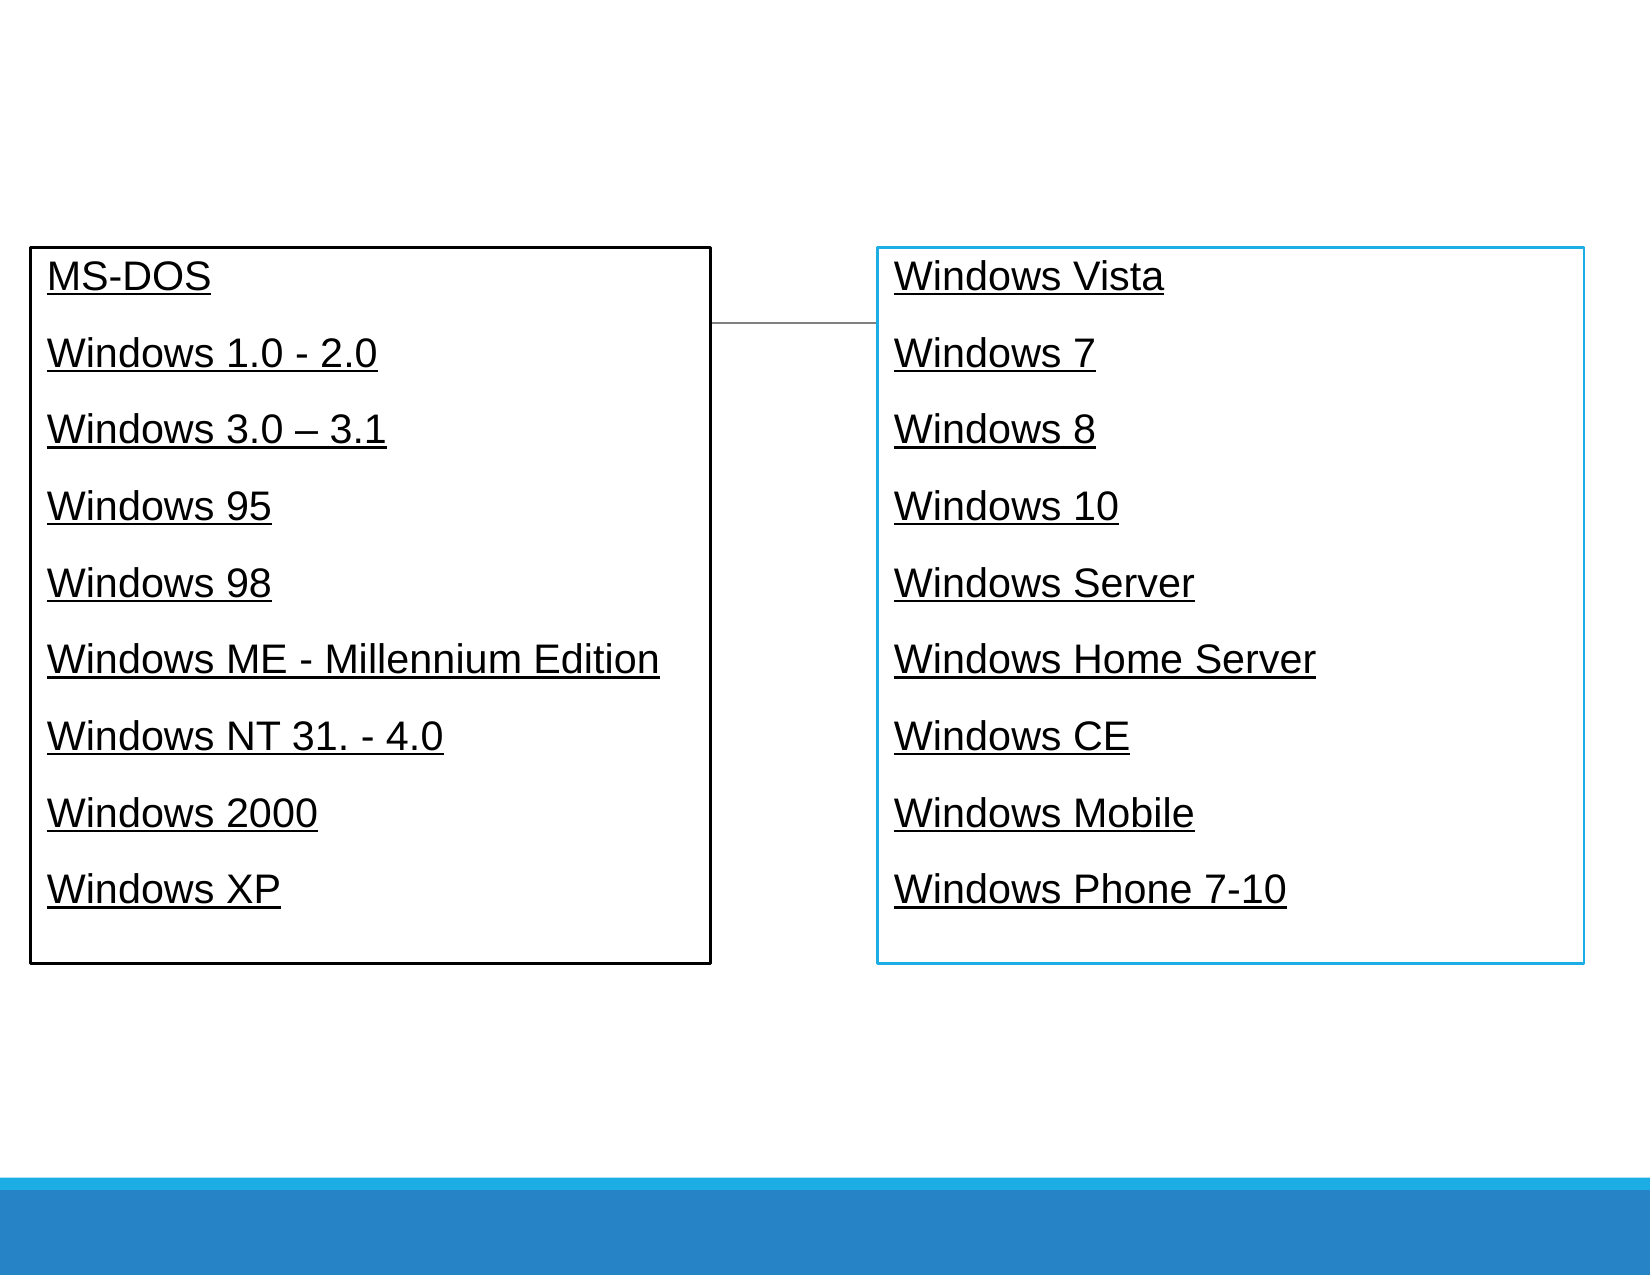

MS-DOS
Windows 1.0 - 2.0
Windows 3.0 – 3.1
Windows 95
Windows 98
Windows ME - Millennium Edition
Windows NT 31. - 4.0
Windows 2000
Windows XP

Windows Vista
Windows 7
Windows 8
Windows 10
Windows Server
Windows Home Server
Windows CE
Windows Mobile
Windows Phone 7-10